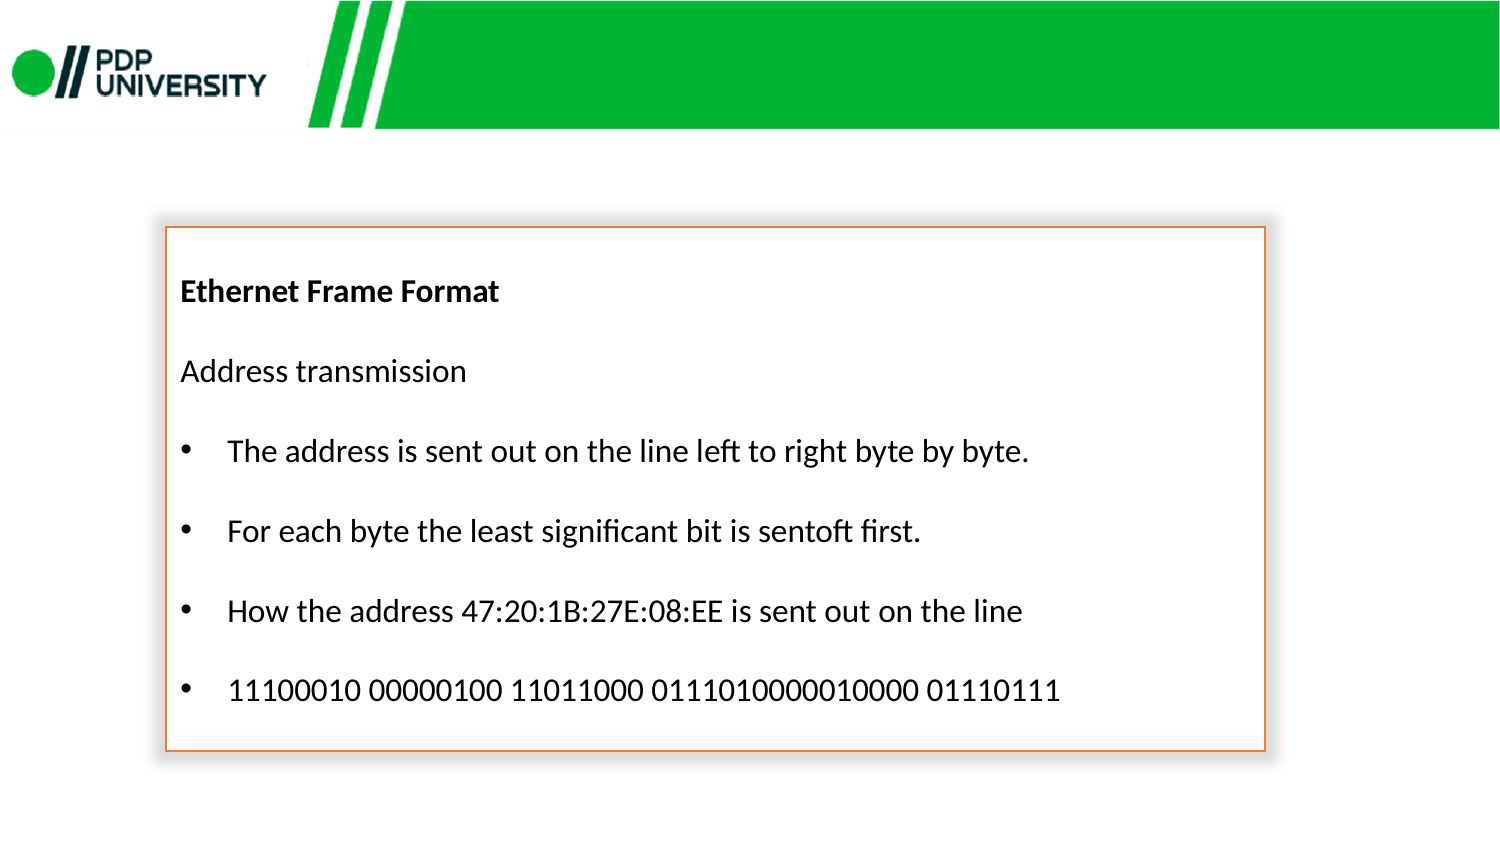

Ethernet Frame Format

Address transmission

The address is sent out on the line left to right byte by byte.

For each byte the least significant bit is sentoft first.

How the address 47:20:1B:27E:08:EE is sent out on the line

11100010 00000100 11011000 0111010000010000 01110111